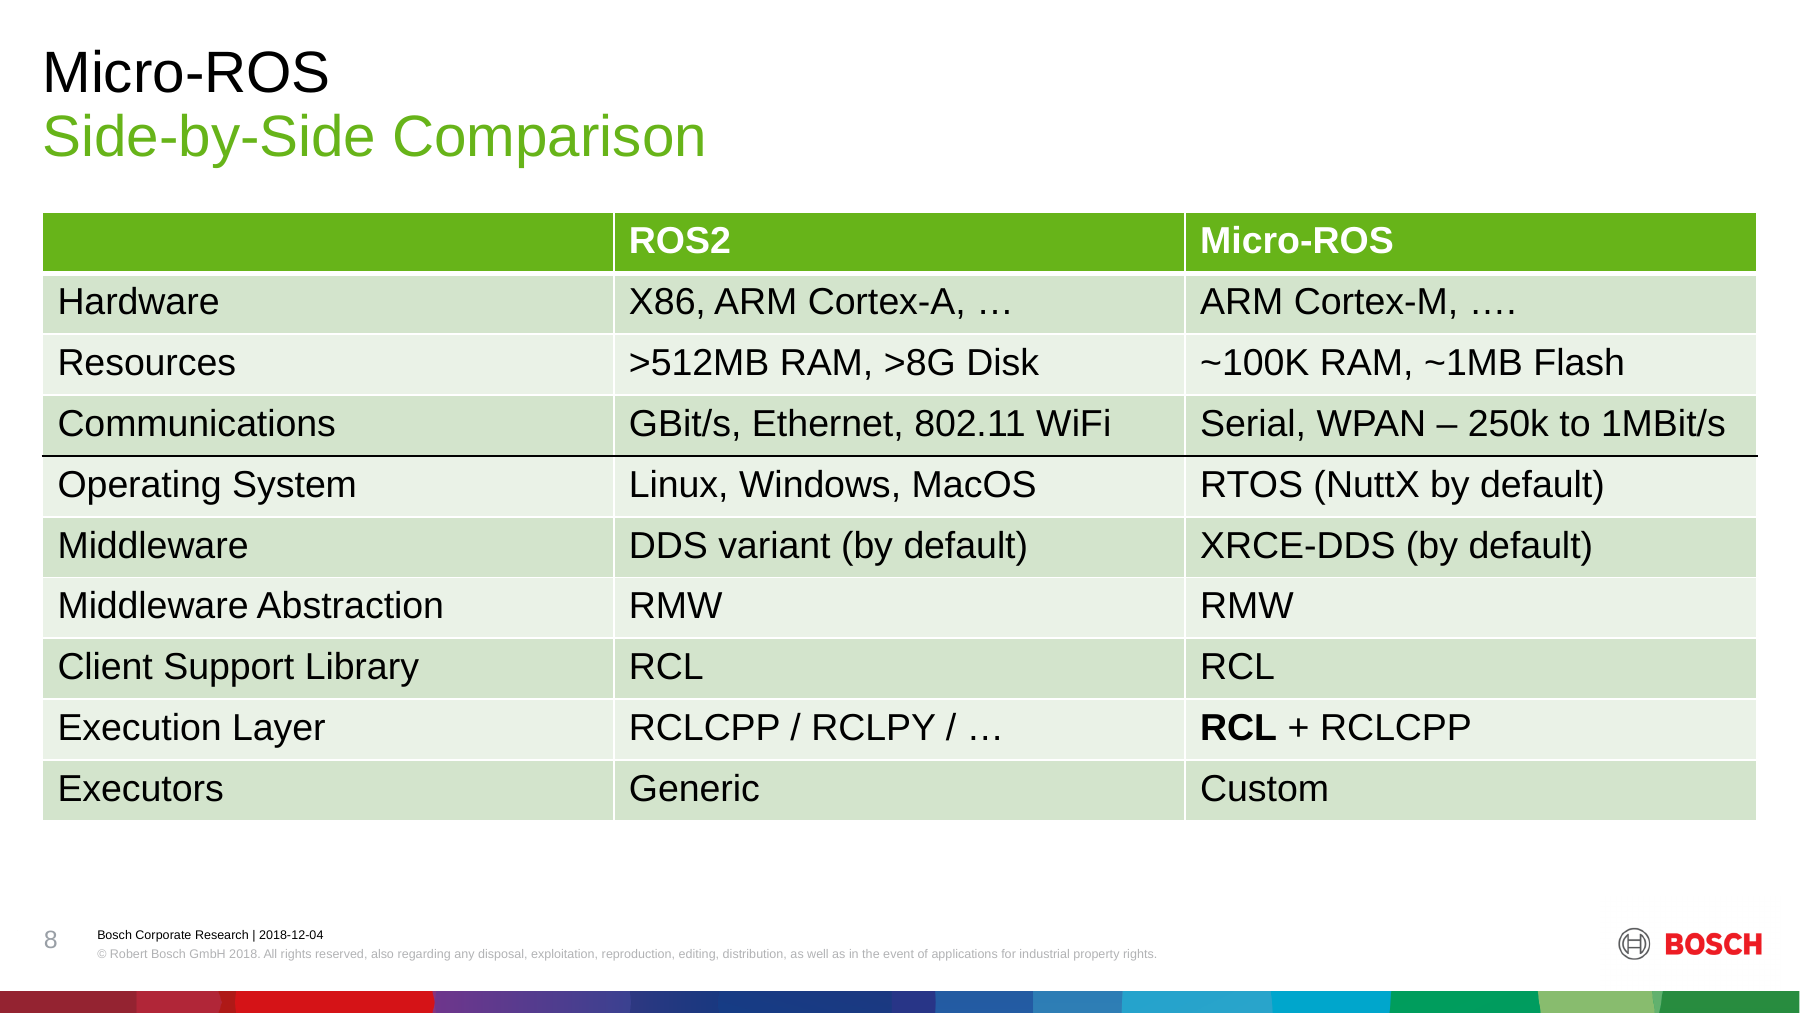

Micro-ROS
# Side-by-Side Comparison
|  | ROS2 | Micro-ROS |
| --- | --- | --- |
| Hardware | X86, ARM Cortex-A, … | ARM Cortex-M, …. |
| Resources | >512MB RAM, >8G Disk | ~100K RAM, ~1MB Flash |
| Communications | GBit/s, Ethernet, 802.11 WiFi | Serial, WPAN – 250k to 1MBit/s |
| Operating System | Linux, Windows, MacOS | RTOS (NuttX by default) |
| Middleware | DDS variant (by default) | XRCE-DDS (by default) |
| Middleware Abstraction | RMW | RMW |
| Client Support Library | RCL | RCL |
| Execution Layer | RCLCPP / RCLPY / … | RCL + RCLCPP |
| Executors | Generic | Custom |
8